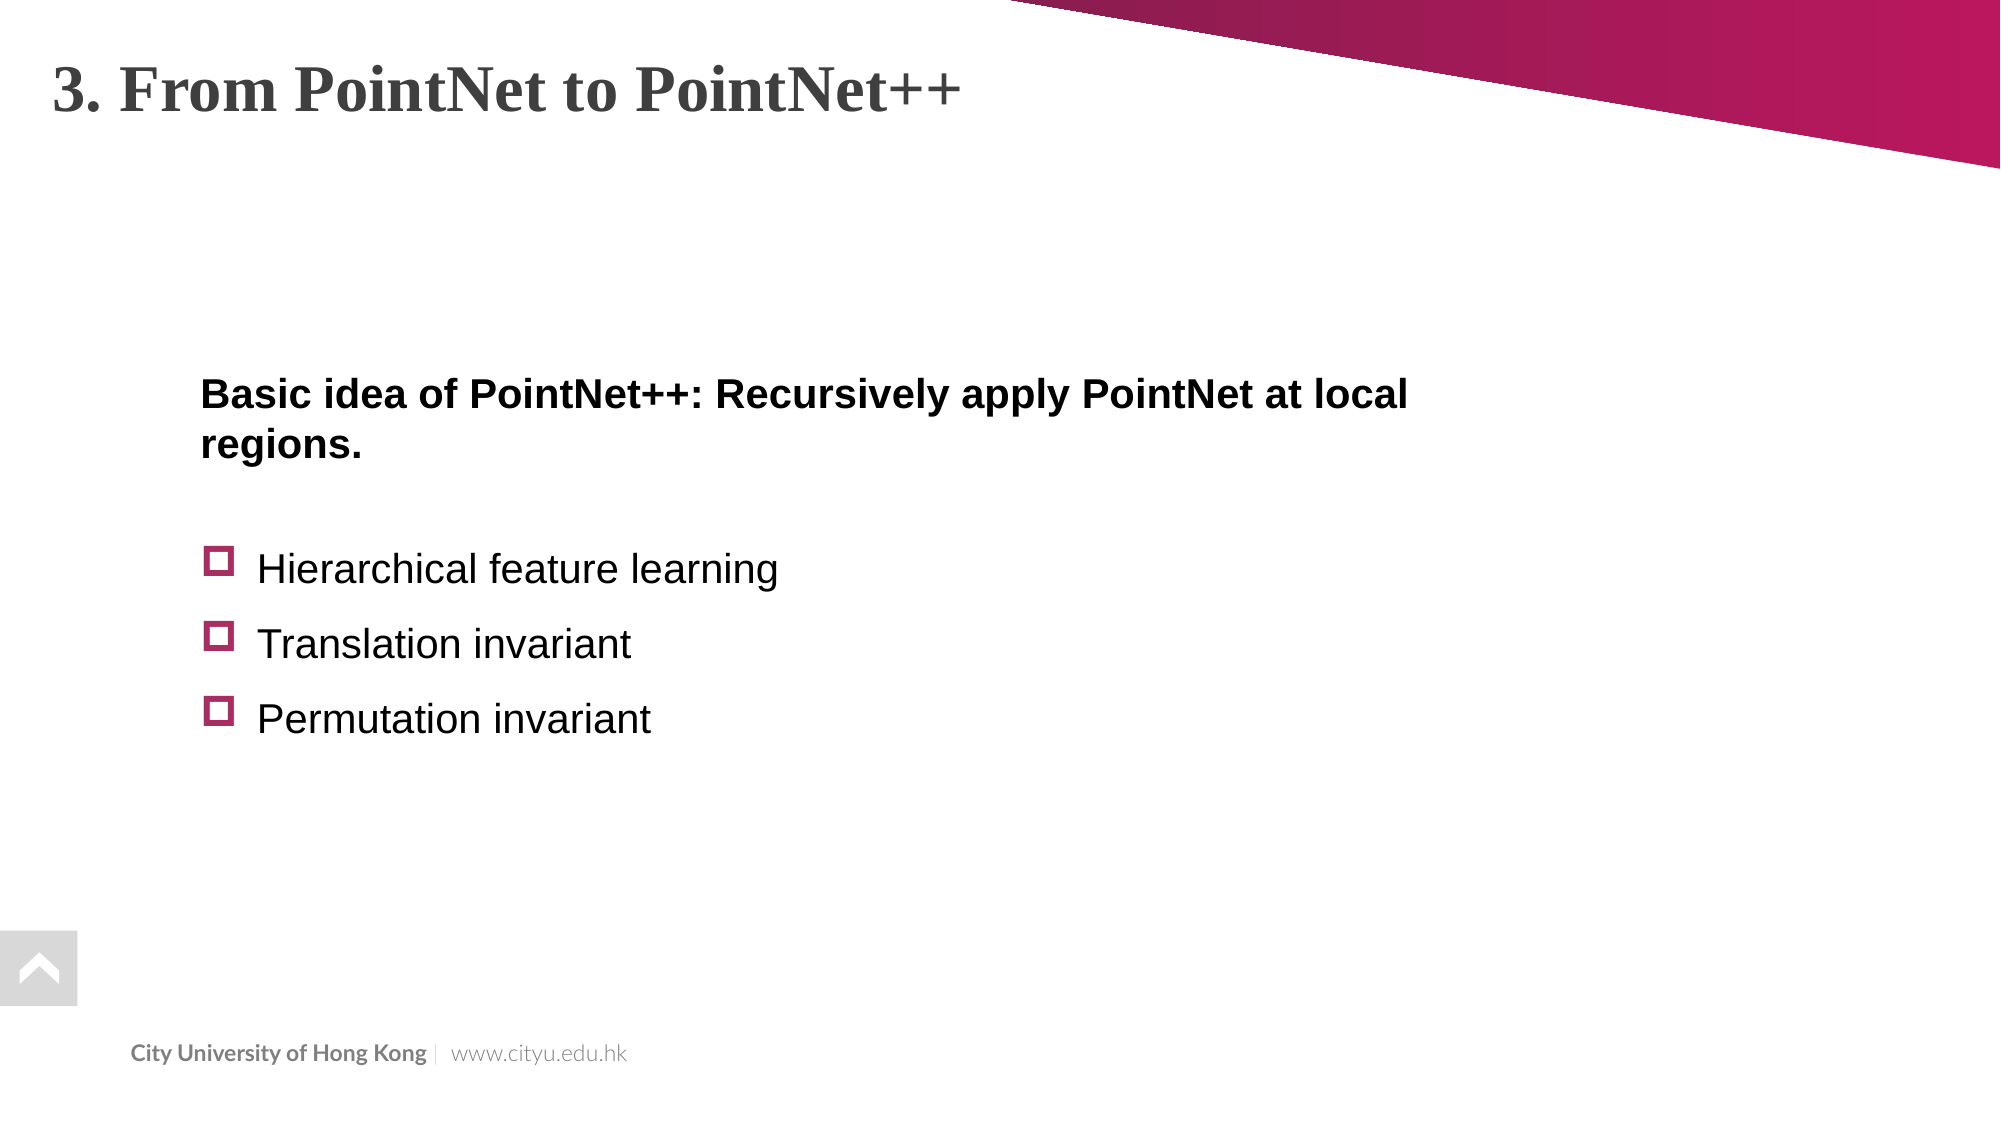

3. From PointNet to PointNet++
Basic idea of PointNet++: Recursively apply PointNet at local regions.

Hierarchical feature learning
Translation invariant
Permutation invariant